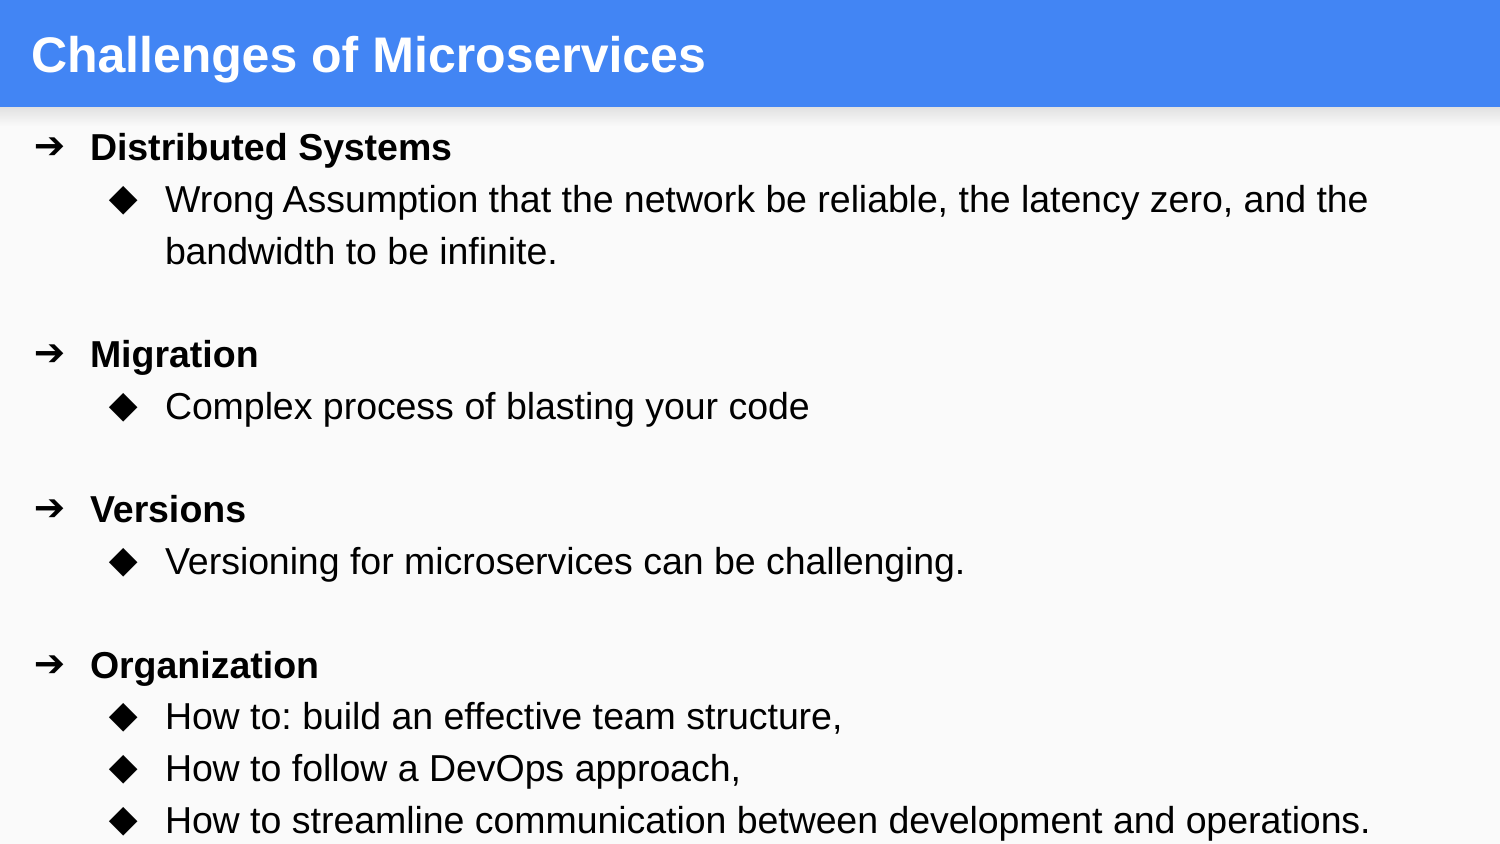

# Challenges of Microservices
Distributed Systems
Wrong Assumption that the network be reliable, the latency zero, and the bandwidth to be infinite.

Migration
Complex process of blasting your code

Versions
Versioning for microservices can be challenging.

Organization
How to: build an effective team structure,
How to follow a DevOps approach,
How to streamline communication between development and operations.